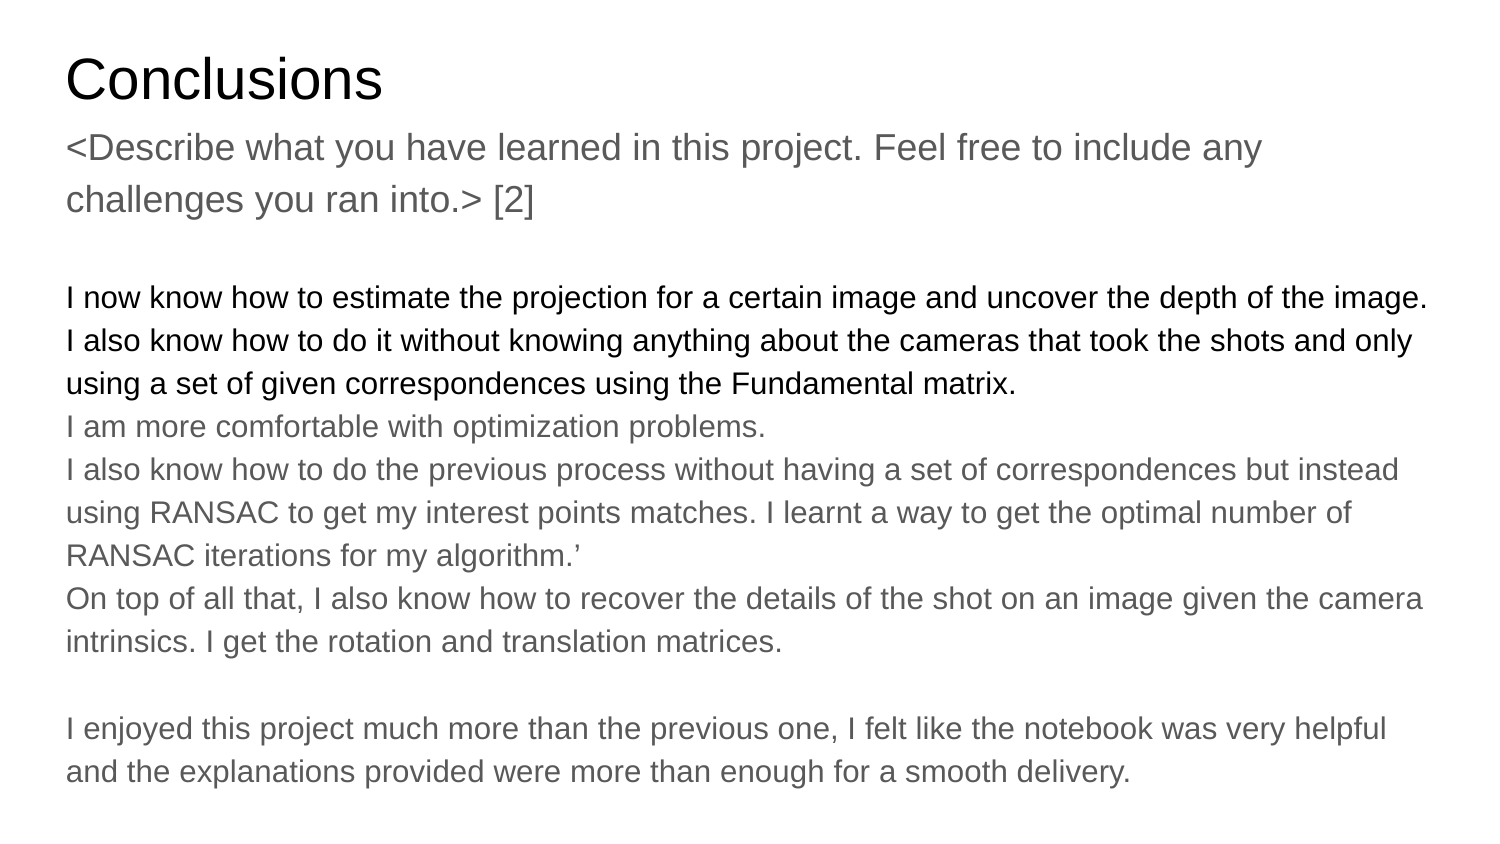

Conclusions
<Describe what you have learned in this project. Feel free to include any challenges you ran into.> [2]

I now know how to estimate the projection for a certain image and uncover the depth of the image. I also know how to do it without knowing anything about the cameras that took the shots and only using a set of given correspondences using the Fundamental matrix.
I am more comfortable with optimization problems.
I also know how to do the previous process without having a set of correspondences but instead using RANSAC to get my interest points matches. I learnt a way to get the optimal number of RANSAC iterations for my algorithm.’
On top of all that, I also know how to recover the details of the shot on an image given the camera intrinsics. I get the rotation and translation matrices.

I enjoyed this project much more than the previous one, I felt like the notebook was very helpful and the explanations provided were more than enough for a smooth delivery.